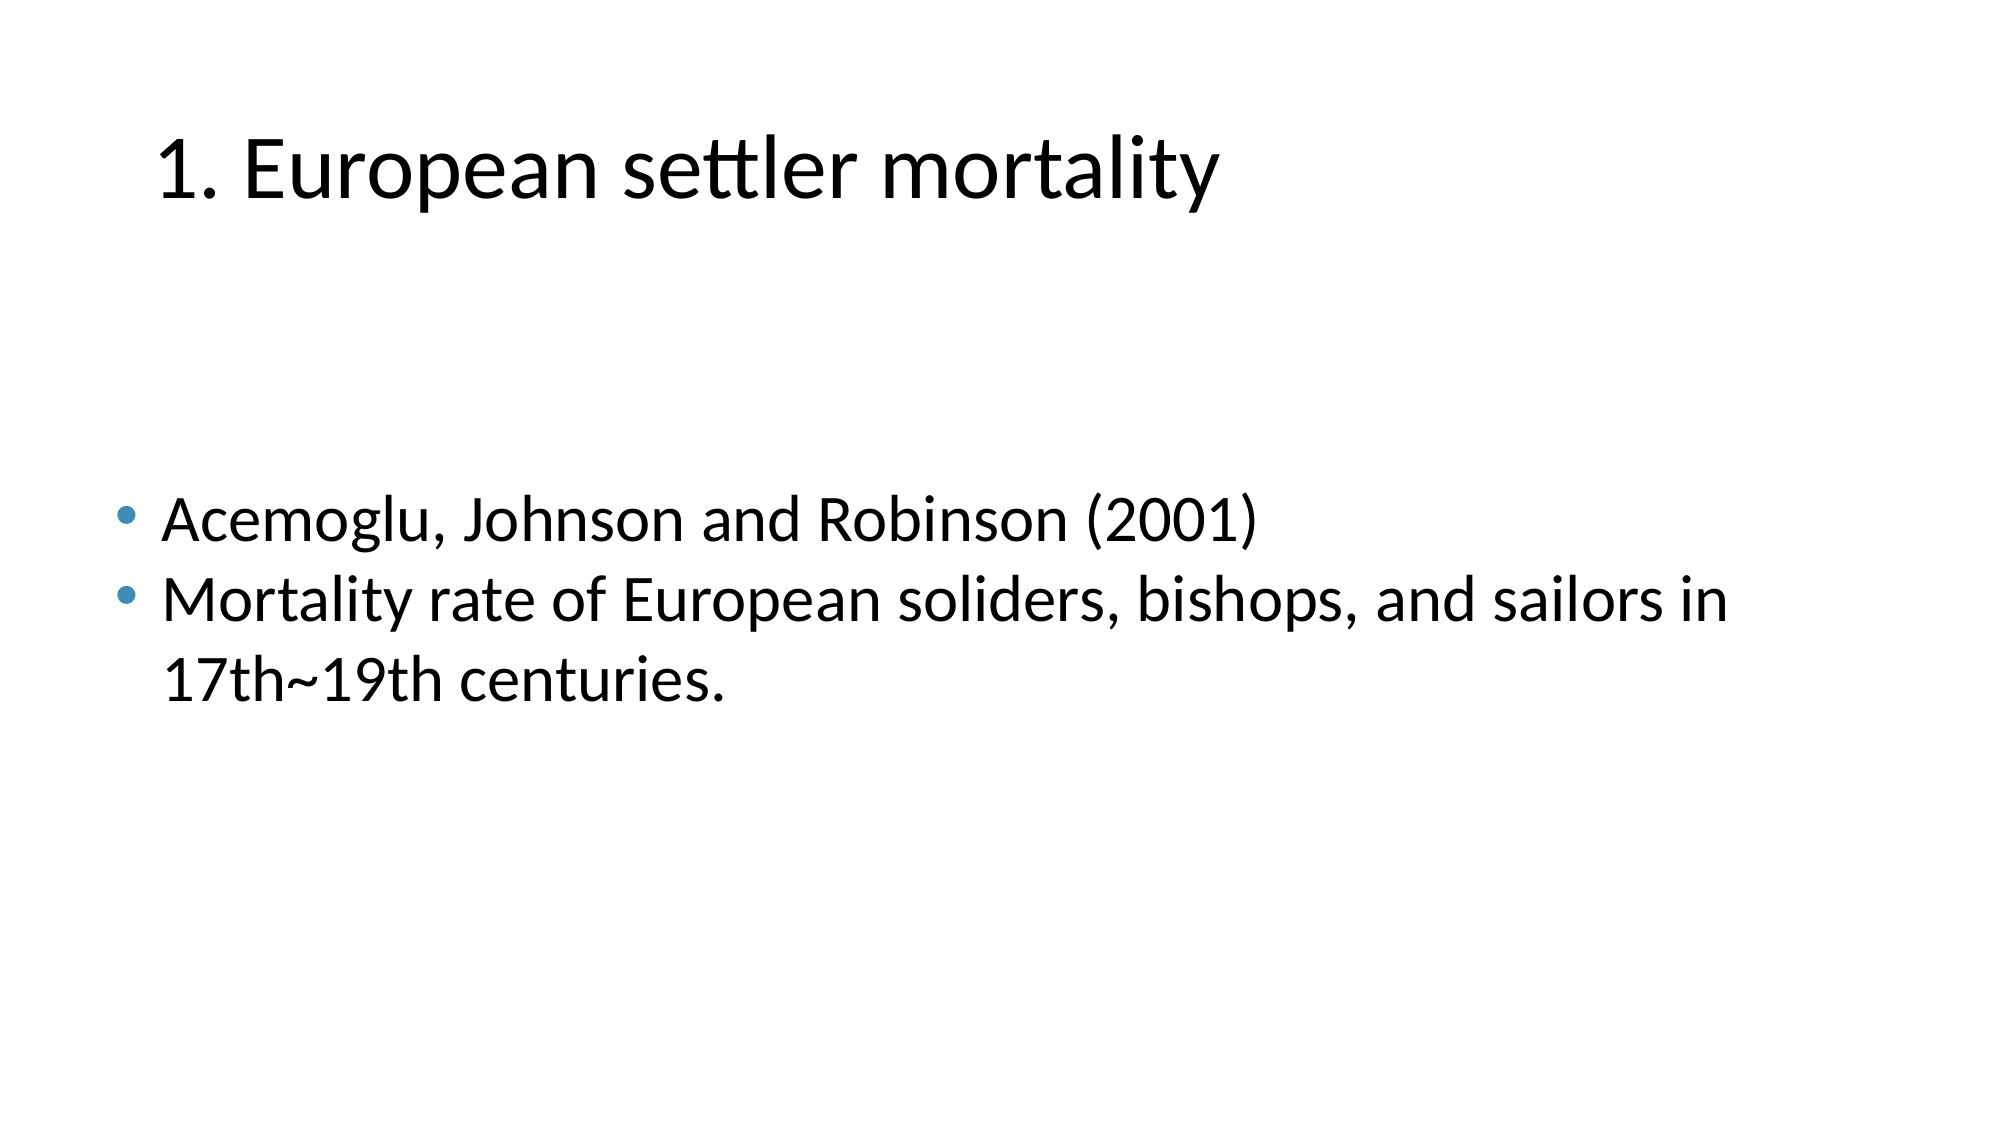

# 1. European settler mortality
Acemoglu, Johnson and Robinson (2001)
Mortality rate of European soliders, bishops, and sailors in 17th~19th centuries.